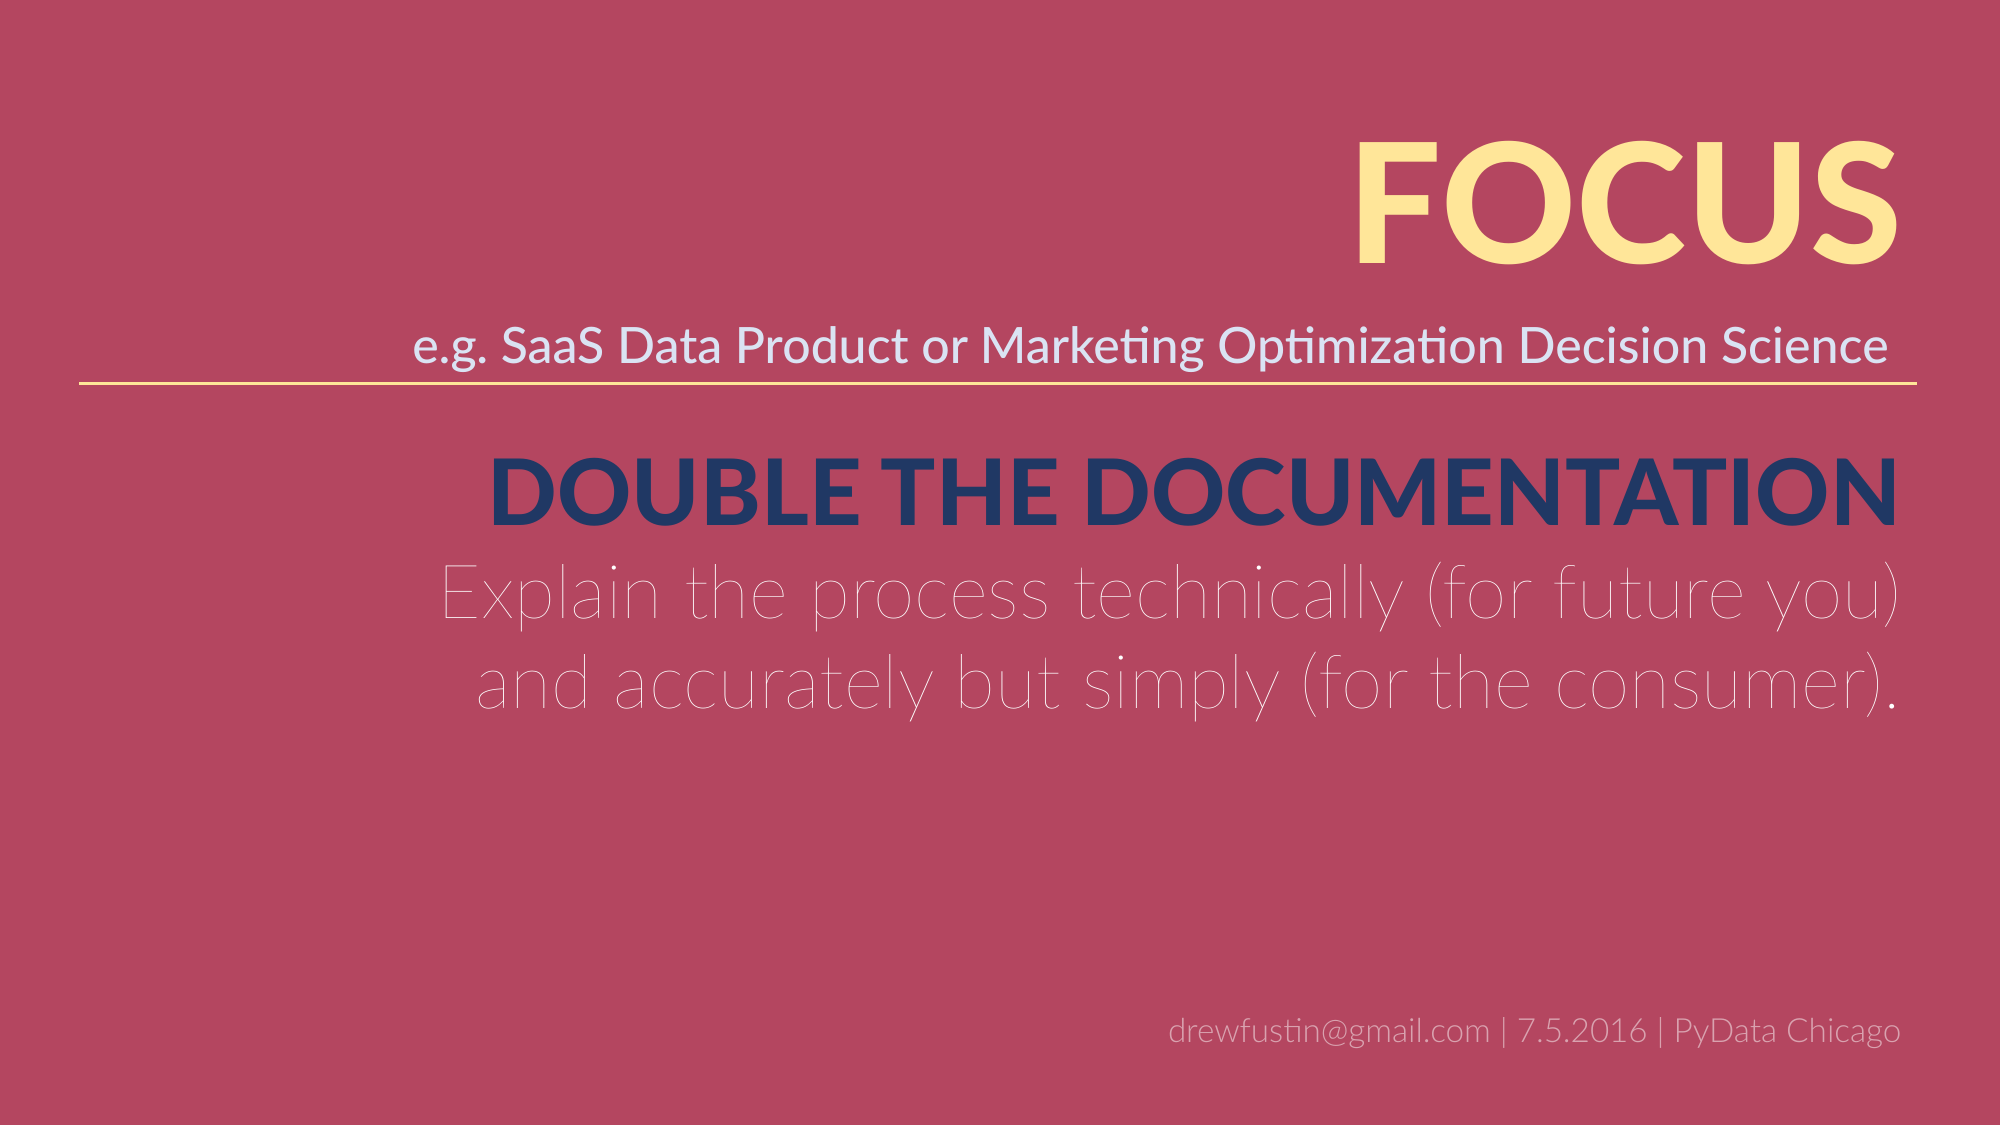

FOCUS
e.g. SaaS Data Product or Marketing Optimization Decision Science

DOUBLE THE DOCUMENTATION
	Explain the process technically (for future you)
and accurately but simply (for the consumer).
drewfustin@gmail.com | 7.5.2016 | PyData Chicago